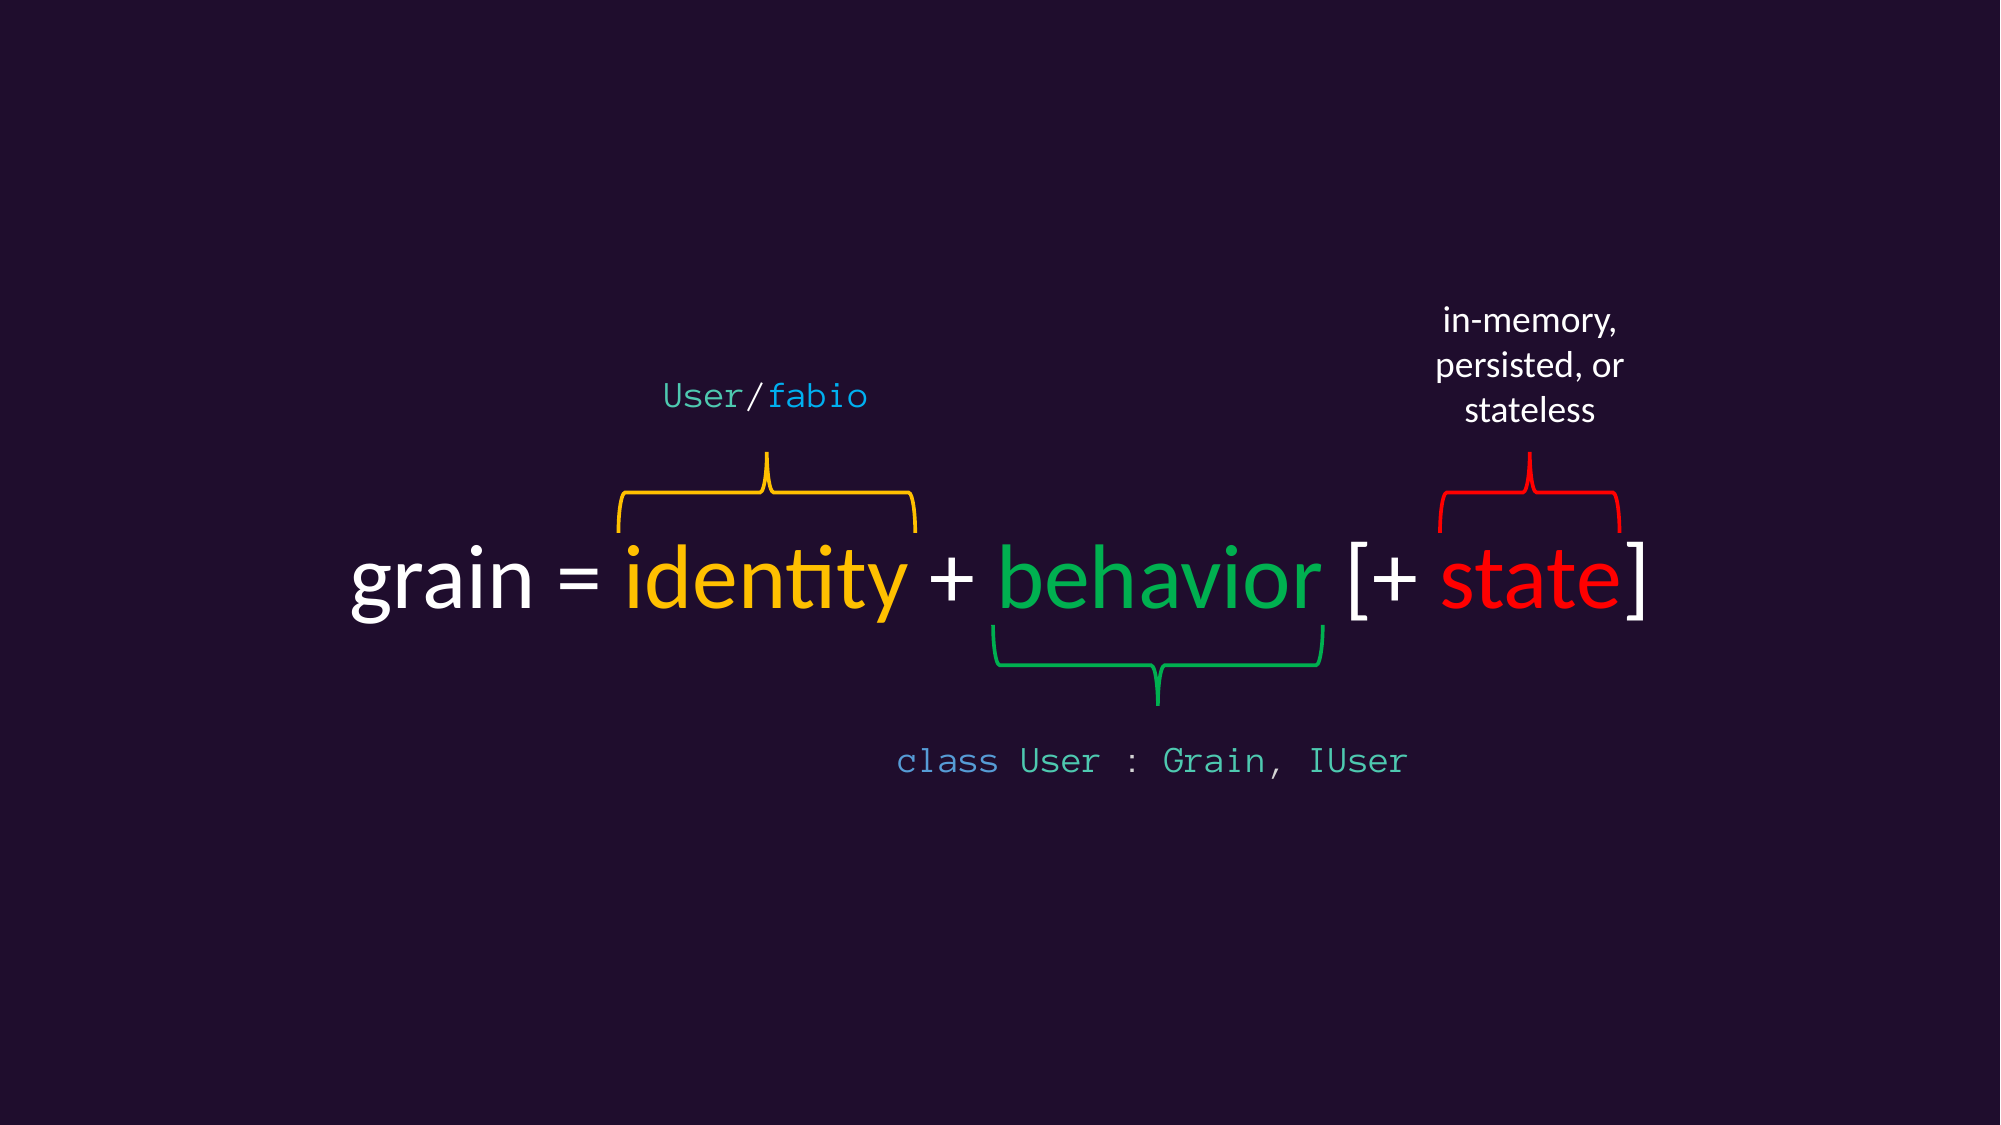

in-memory, persisted, or stateless

User/fabio

grain = identity + behavior [+ state]
class User : Grain, IUser